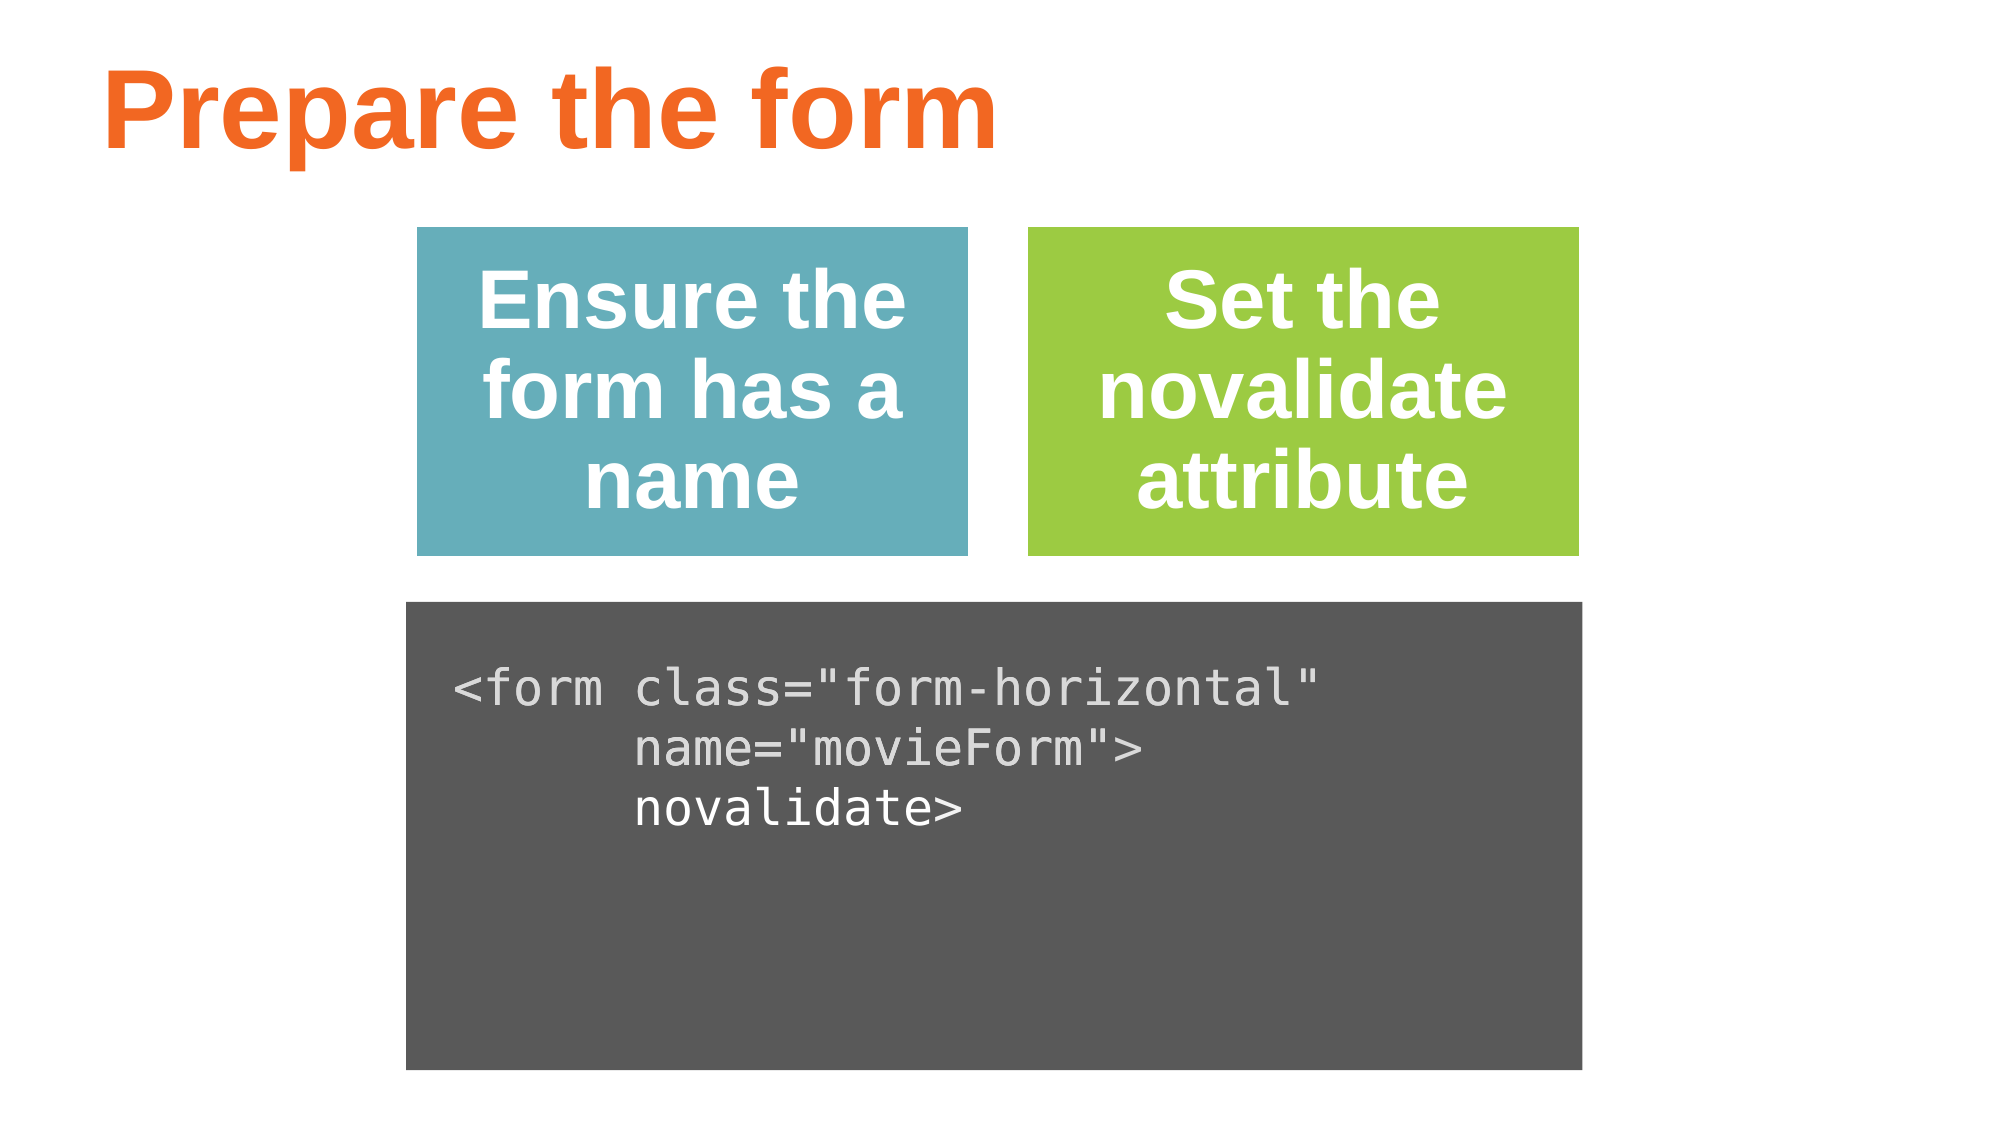

# Prepare the form
Ensure the form has a name
Set the novalidate attribute

<form class="form-horizontal"
      name="movieForm">

<form class="form-horizontal"
      name="movieForm"
      novalidate>